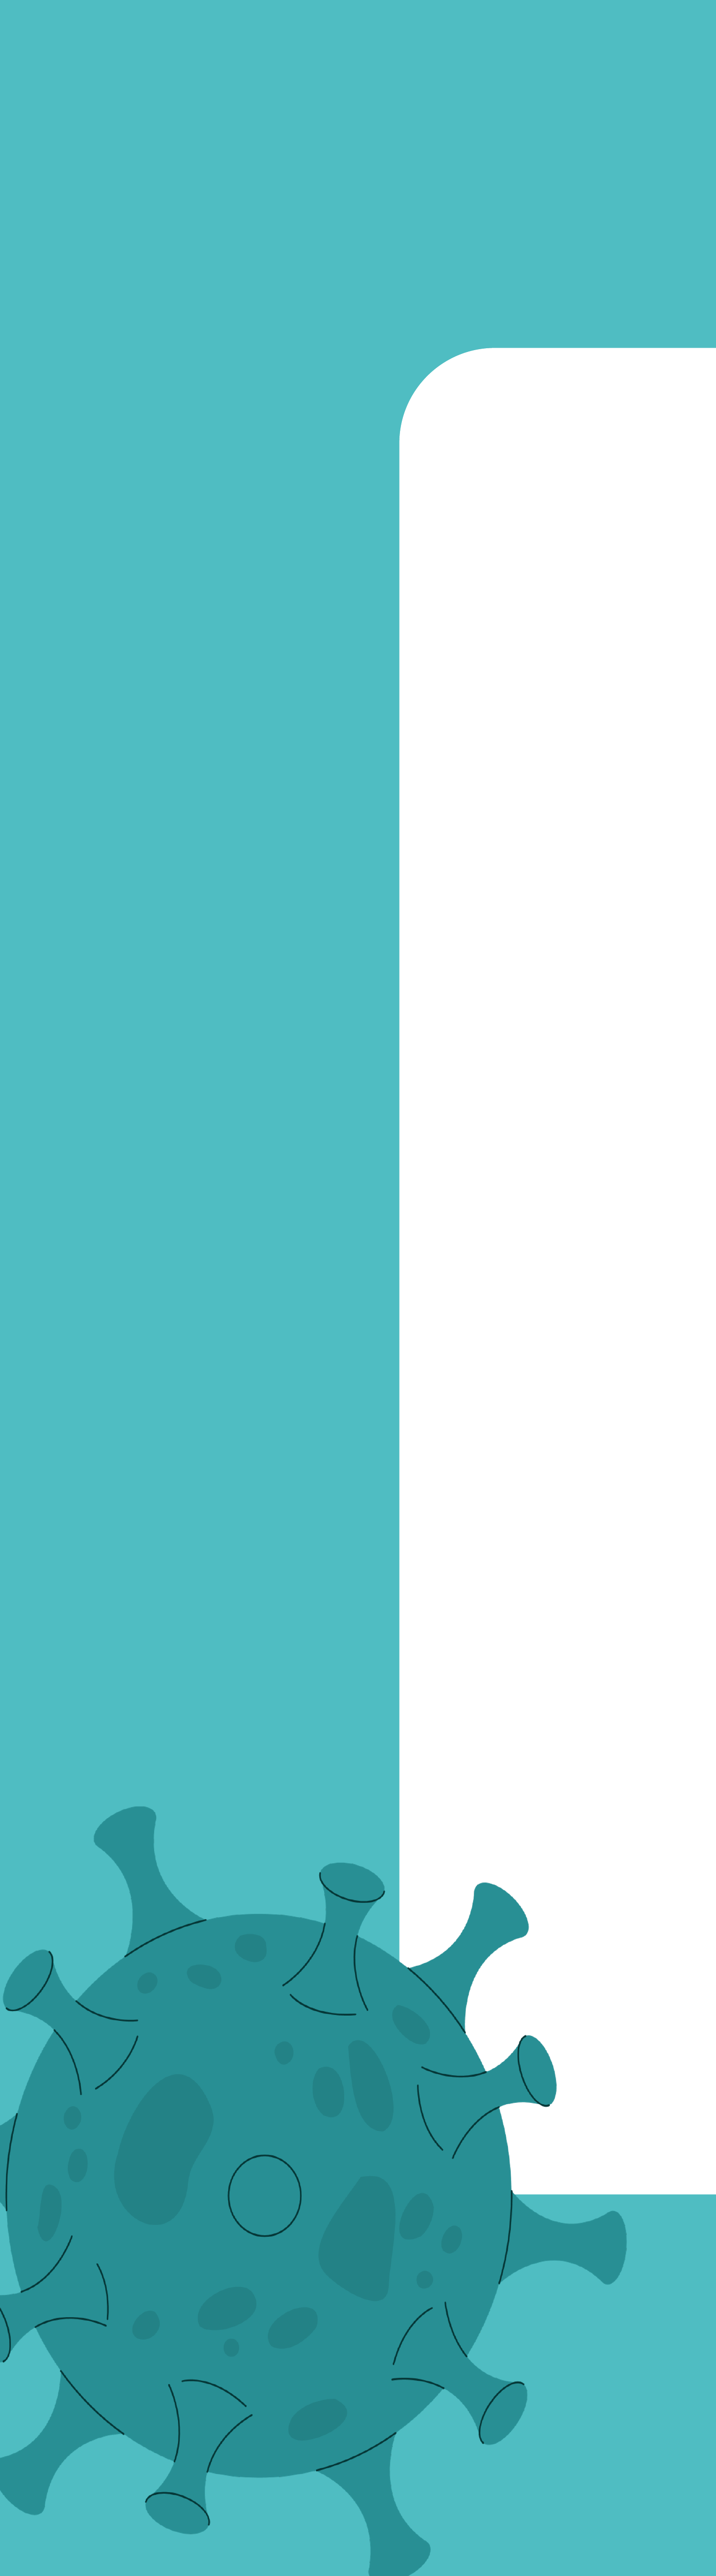

Project Objective
 The primary objective is to understand the geographical spread, temporal trends, and recovery rates of COVID-19. By analyzing this data, we aim to identify patterns and correlations that can inform public health decisions and strategies.